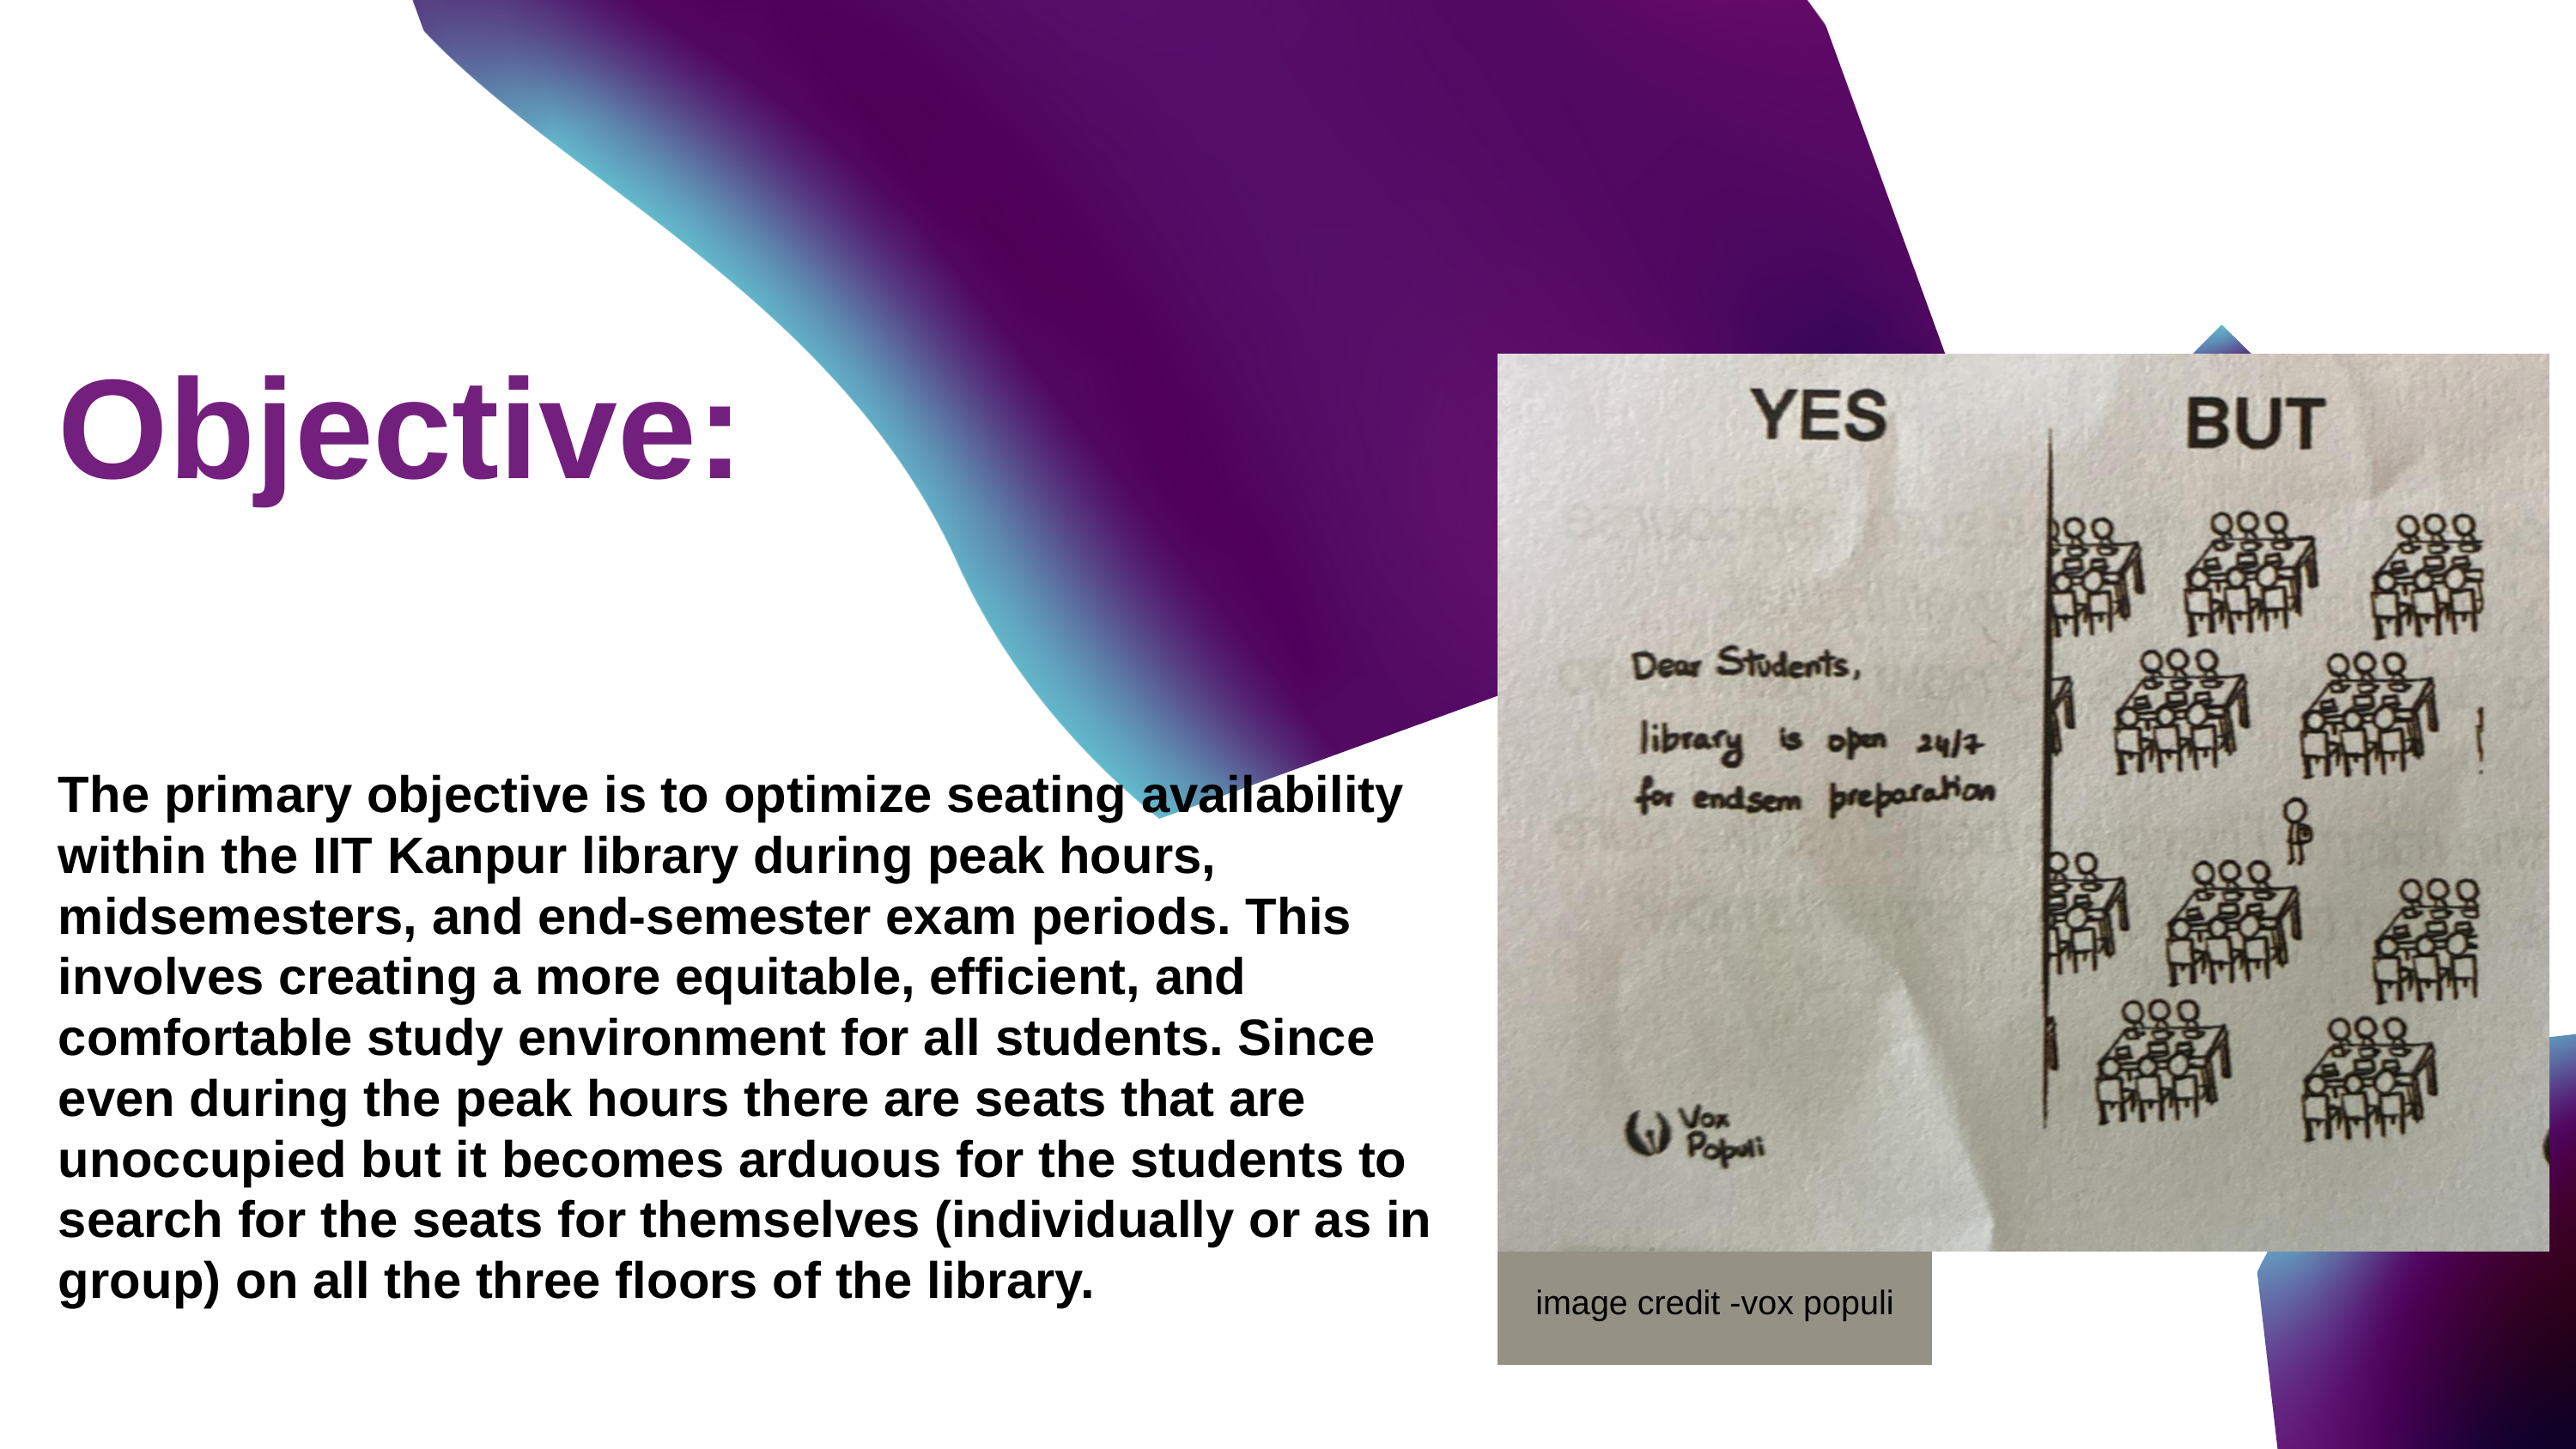

Objective:

The primary objective is to optimize seating availability within the IIT Kanpur library during peak hours, midsemesters, and end-semester exam periods. This involves creating a more equitable, efficient, and comfortable study environment for all students. Since even during the peak hours there are seats that are unoccupied but it becomes arduous for the students to search for the seats for themselves (individually or as in group) on all the three floors of the library.

image credit -vox populi